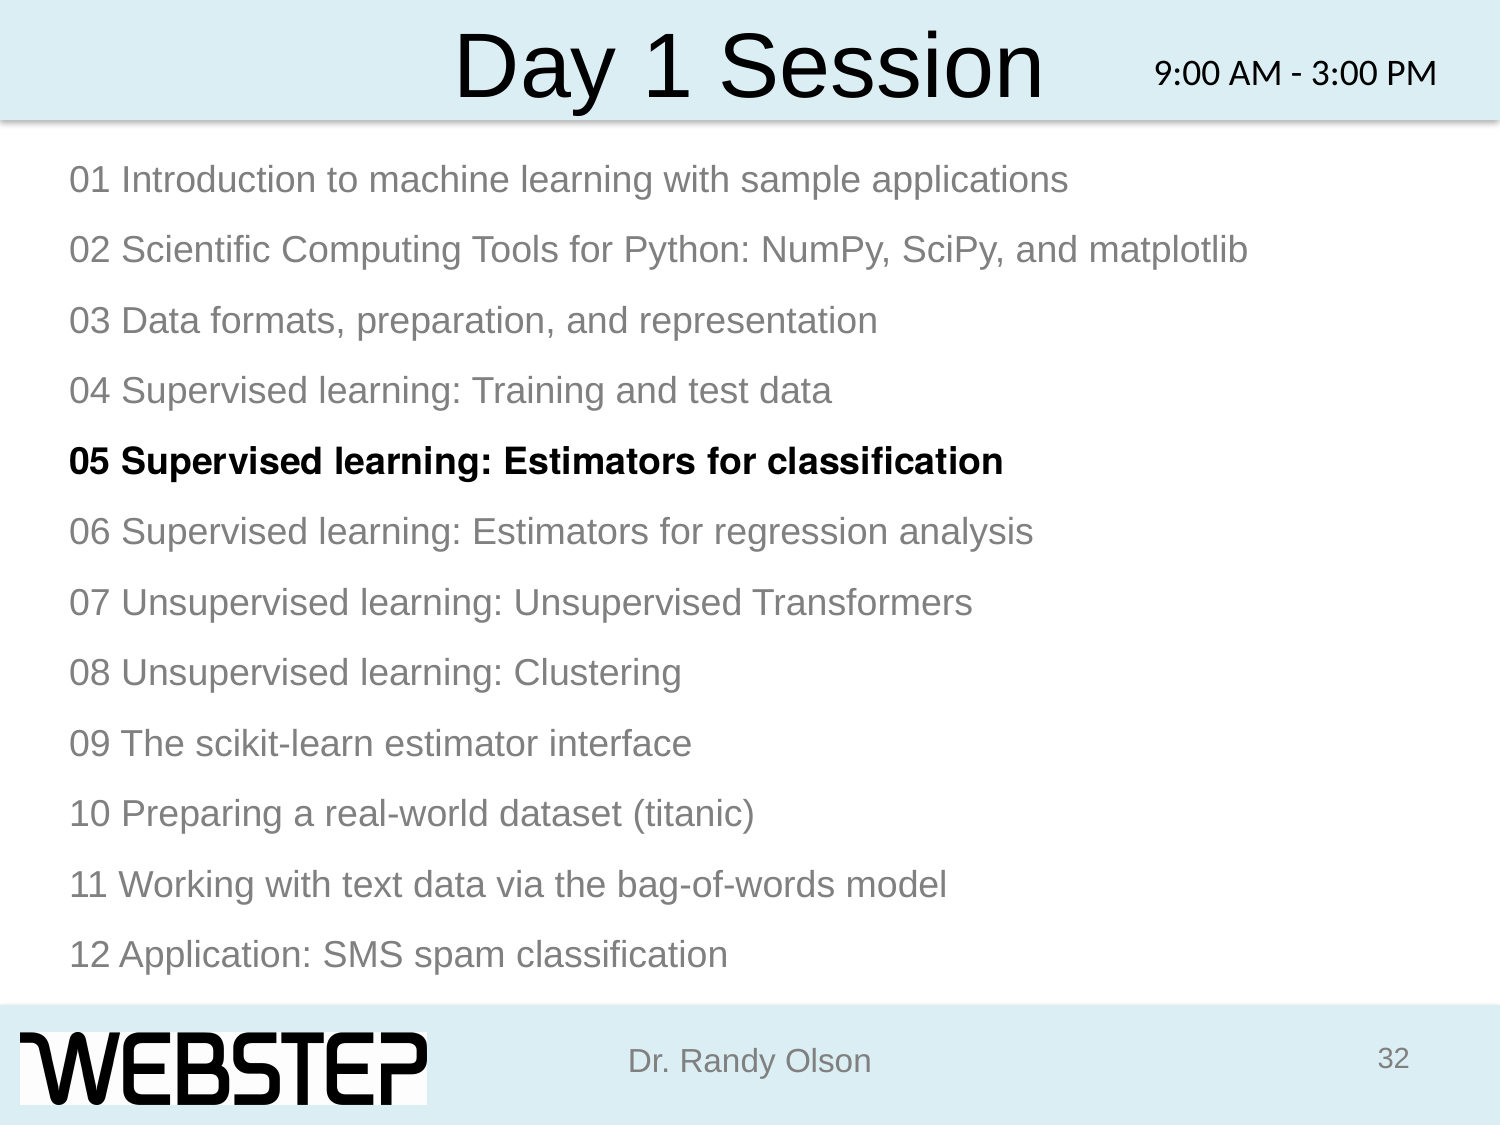

# Day 1 Session
9:00 AM - 3:00 PM
01 Introduction to machine learning with sample applications
02 Scientific Computing Tools for Python: NumPy, SciPy, and matplotlib
03 Data formats, preparation, and representation
04 Supervised learning: Training and test data
05 Supervised learning: Estimators for classification
06 Supervised learning: Estimators for regression analysis
07 Unsupervised learning: Unsupervised Transformers
08 Unsupervised learning: Clustering
09 The scikit-learn estimator interface
10 Preparing a real-world dataset (titanic)
11 Working with text data via the bag-of-words model
12 Application: SMS spam classification
32